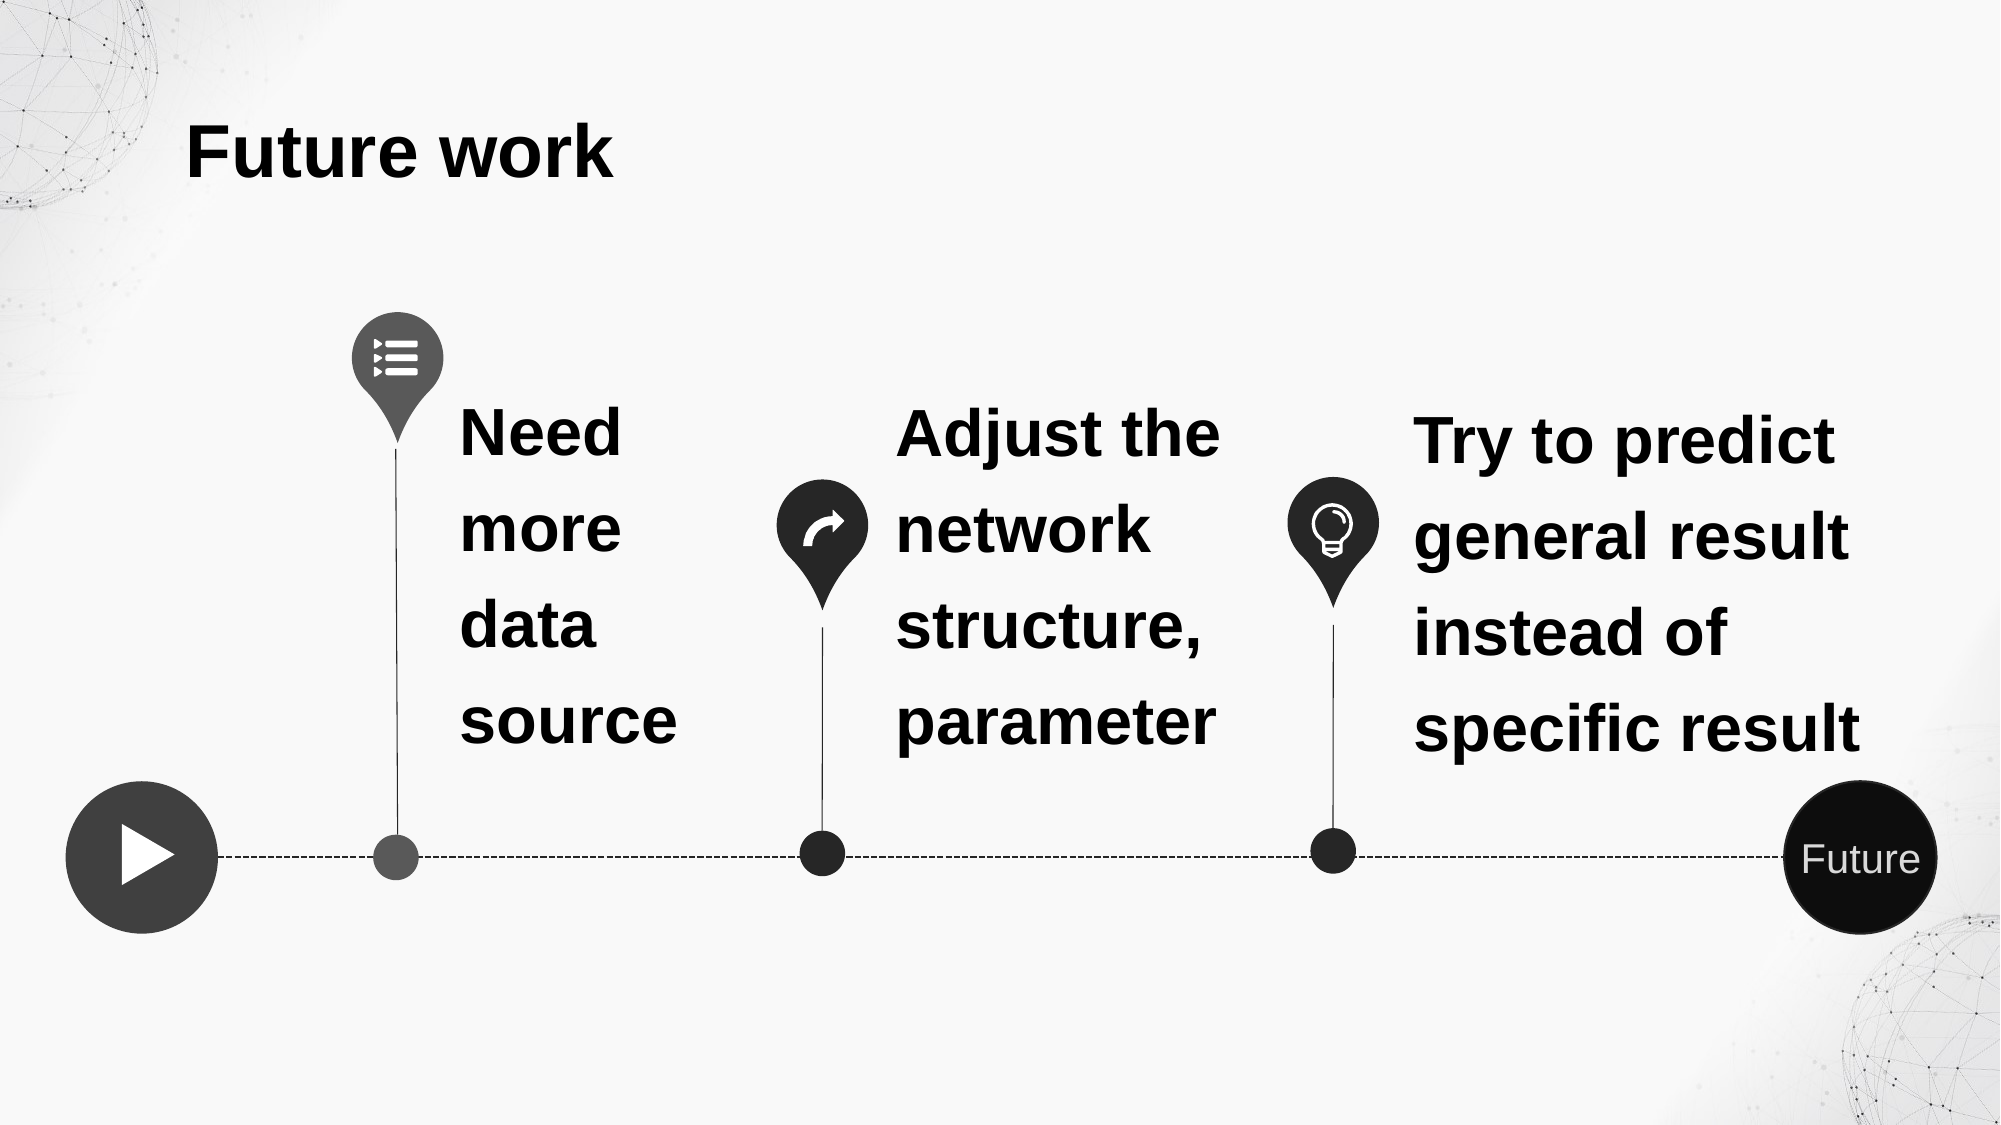

Future work

Need  more data source

Adjust the network structure, parameter
Try to predict general result instead of specific result

Future